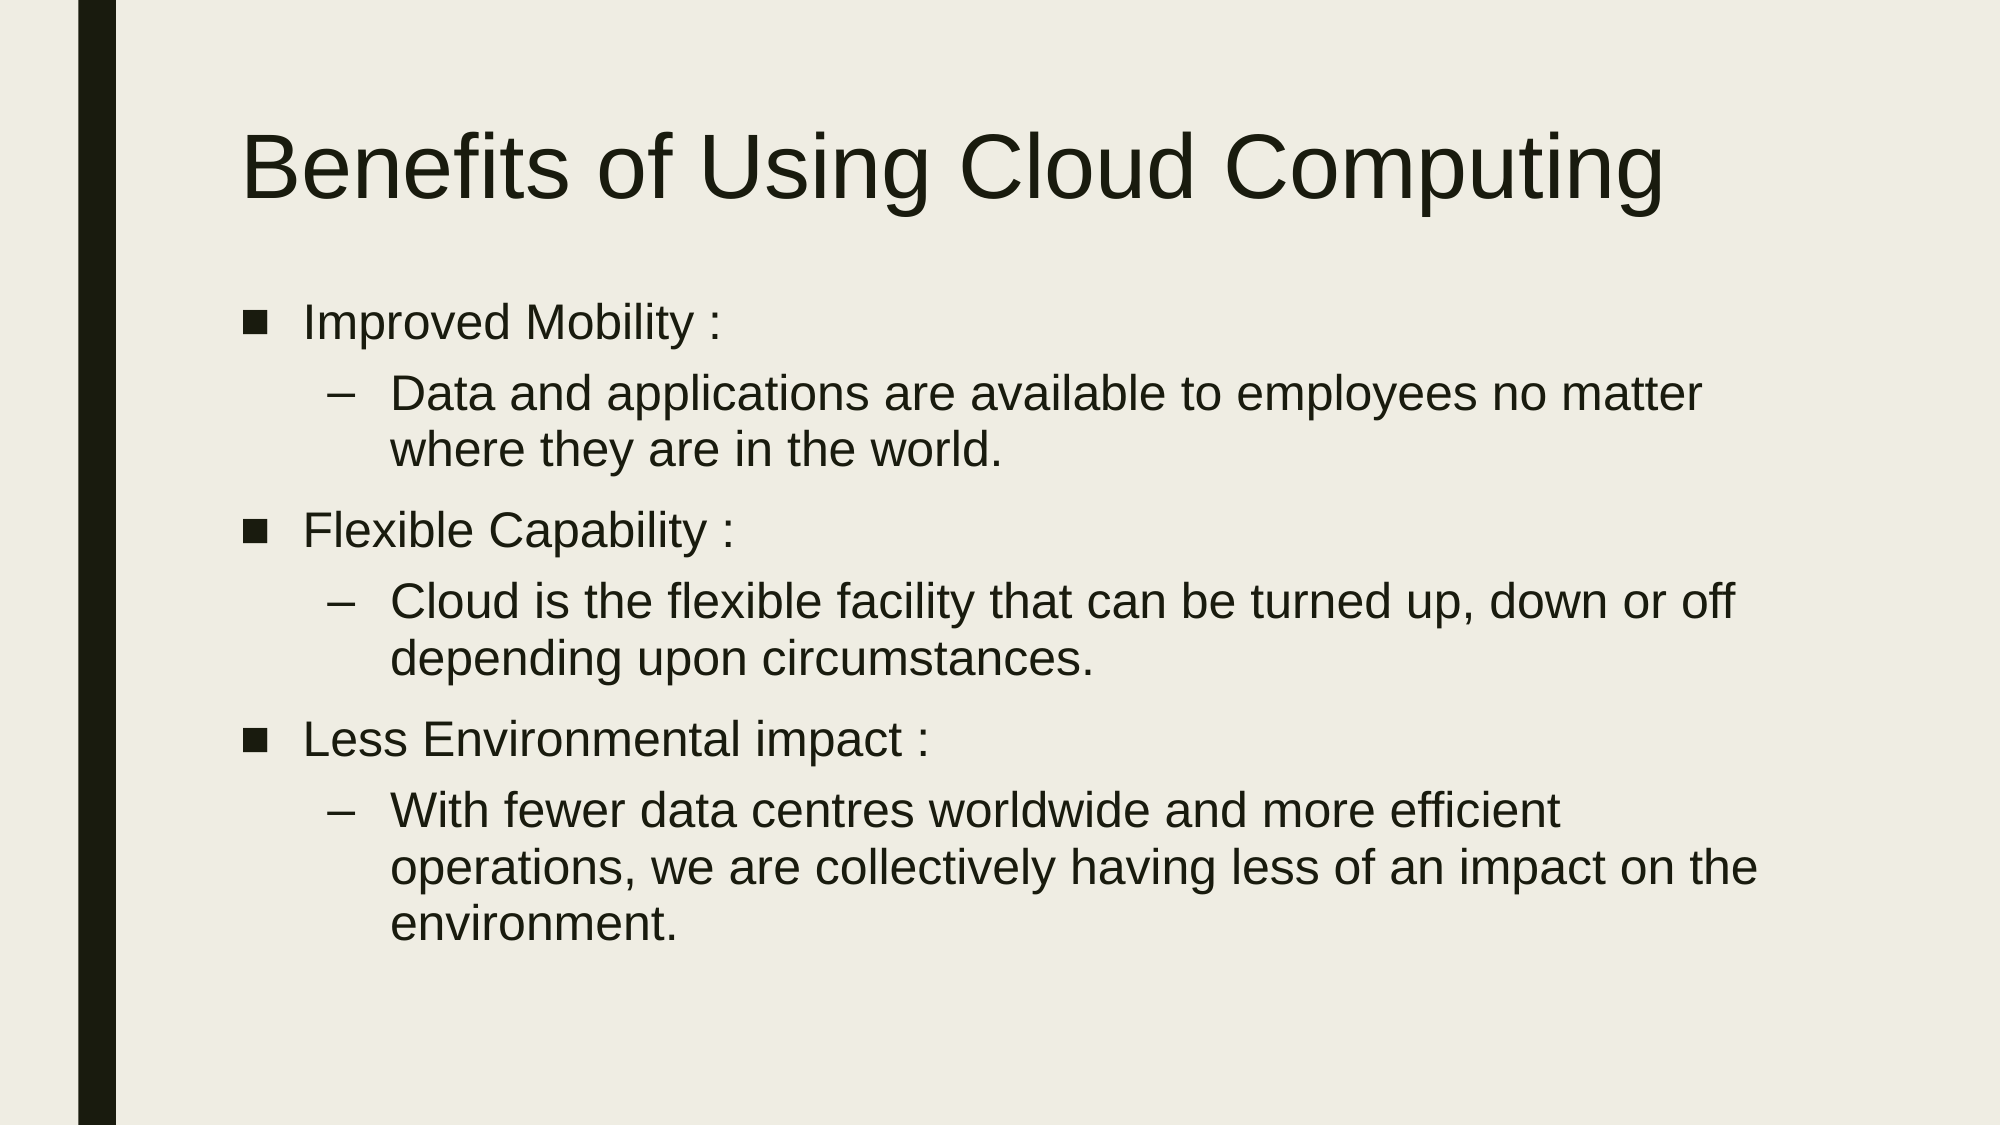

# Benefits of Using Cloud Computing
Improved Mobility :
Data and applications are available to employees no matter where they are in the world.
Flexible Capability :
Cloud is the flexible facility that can be turned up, down or off depending upon circumstances.
Less Environmental impact :
With fewer data centres worldwide and more efficient operations, we are collectively having less of an impact on the environment.